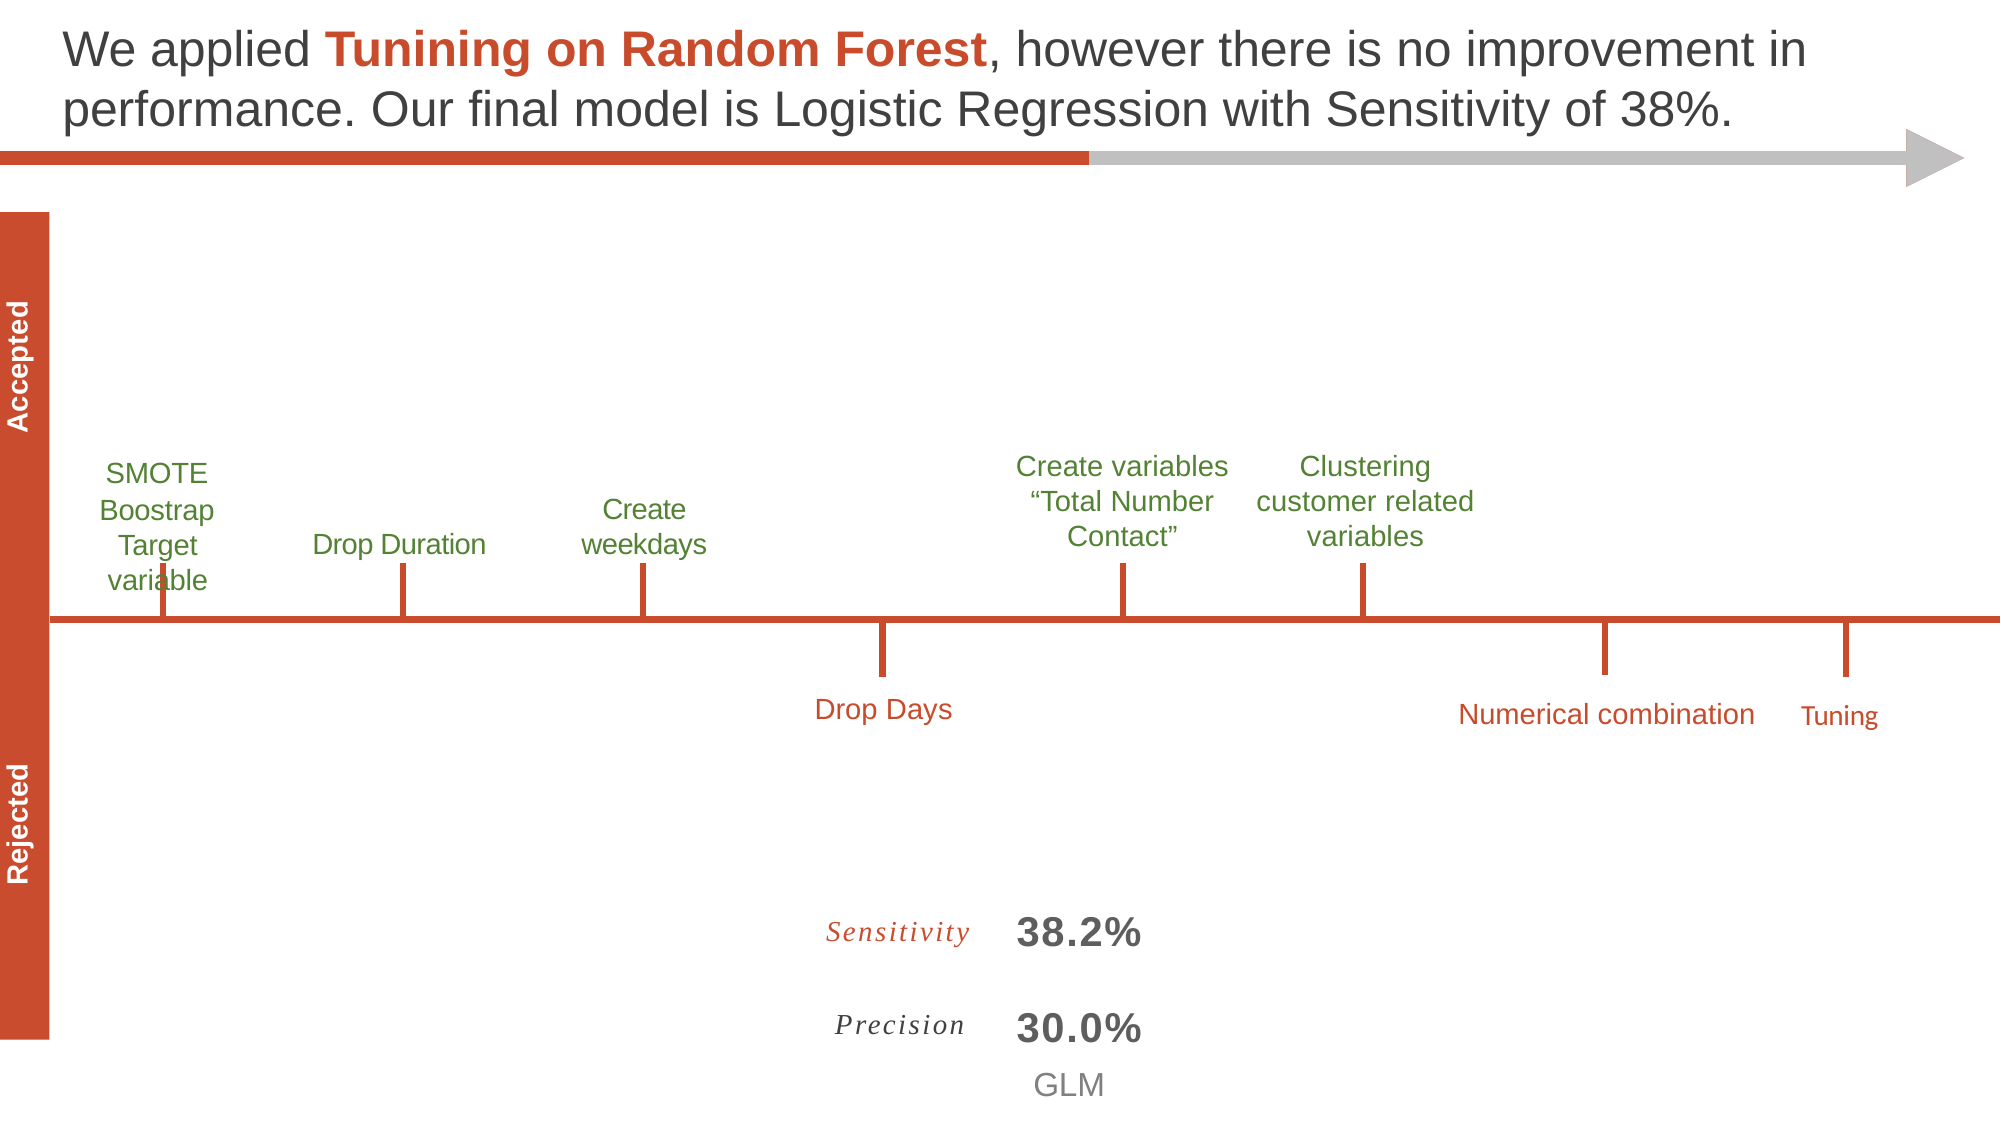

# We applied Tunining on Random Forest, however there is no improvement in performance. Our final model is Logistic Regression with Sensitivity of 38%.

Accepted
Create variables “Total Number Contact”
Clustering customer related variables
SMOTE
Boostrap Target variable
Create weekdays
Drop Duration

Drop Days
Numerical combination
Tuning
Rejected
Sensitivity
38.2%
Precision
30.0%
GLM